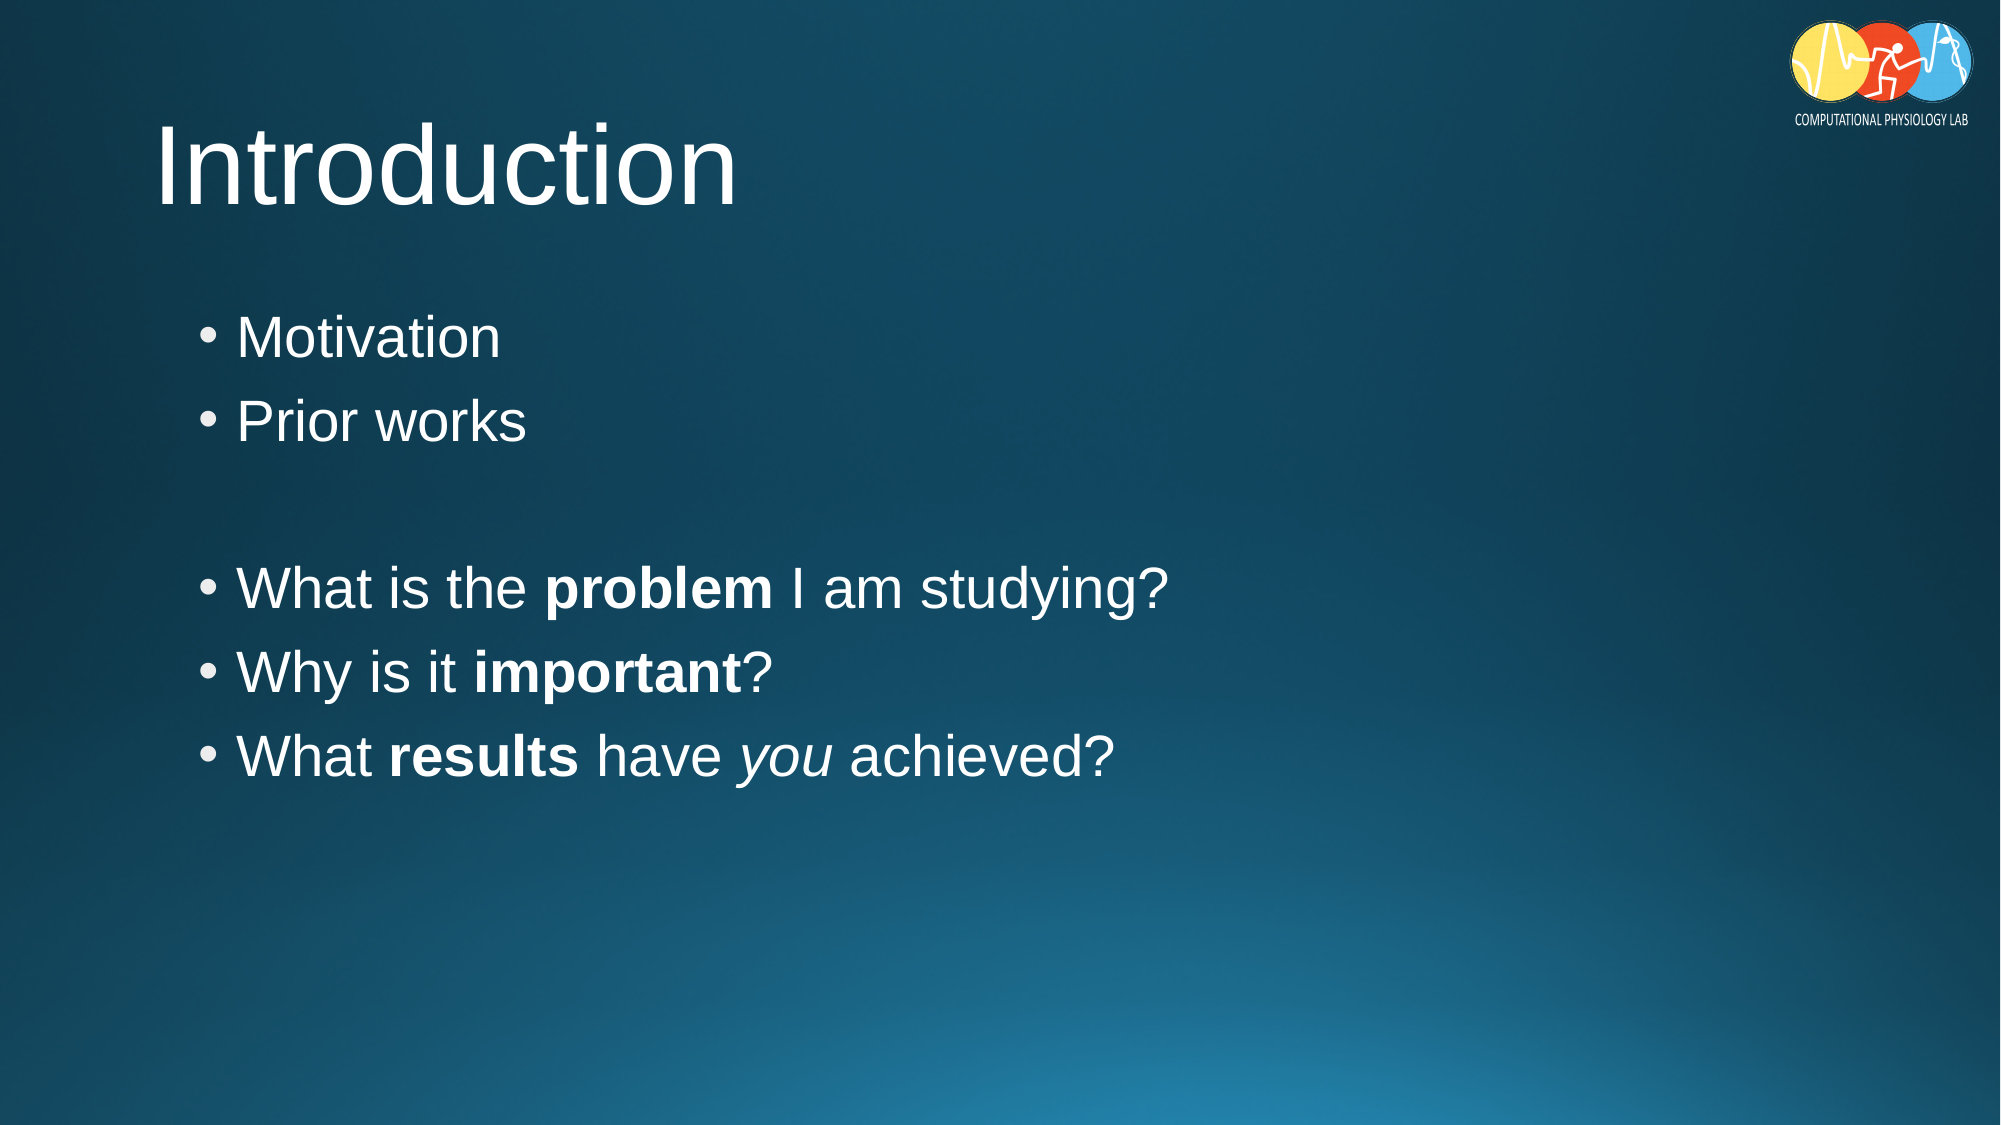

# Introduction
Motivation
Prior works

What is the problem I am studying?
Why is it important?
What results have you achieved?